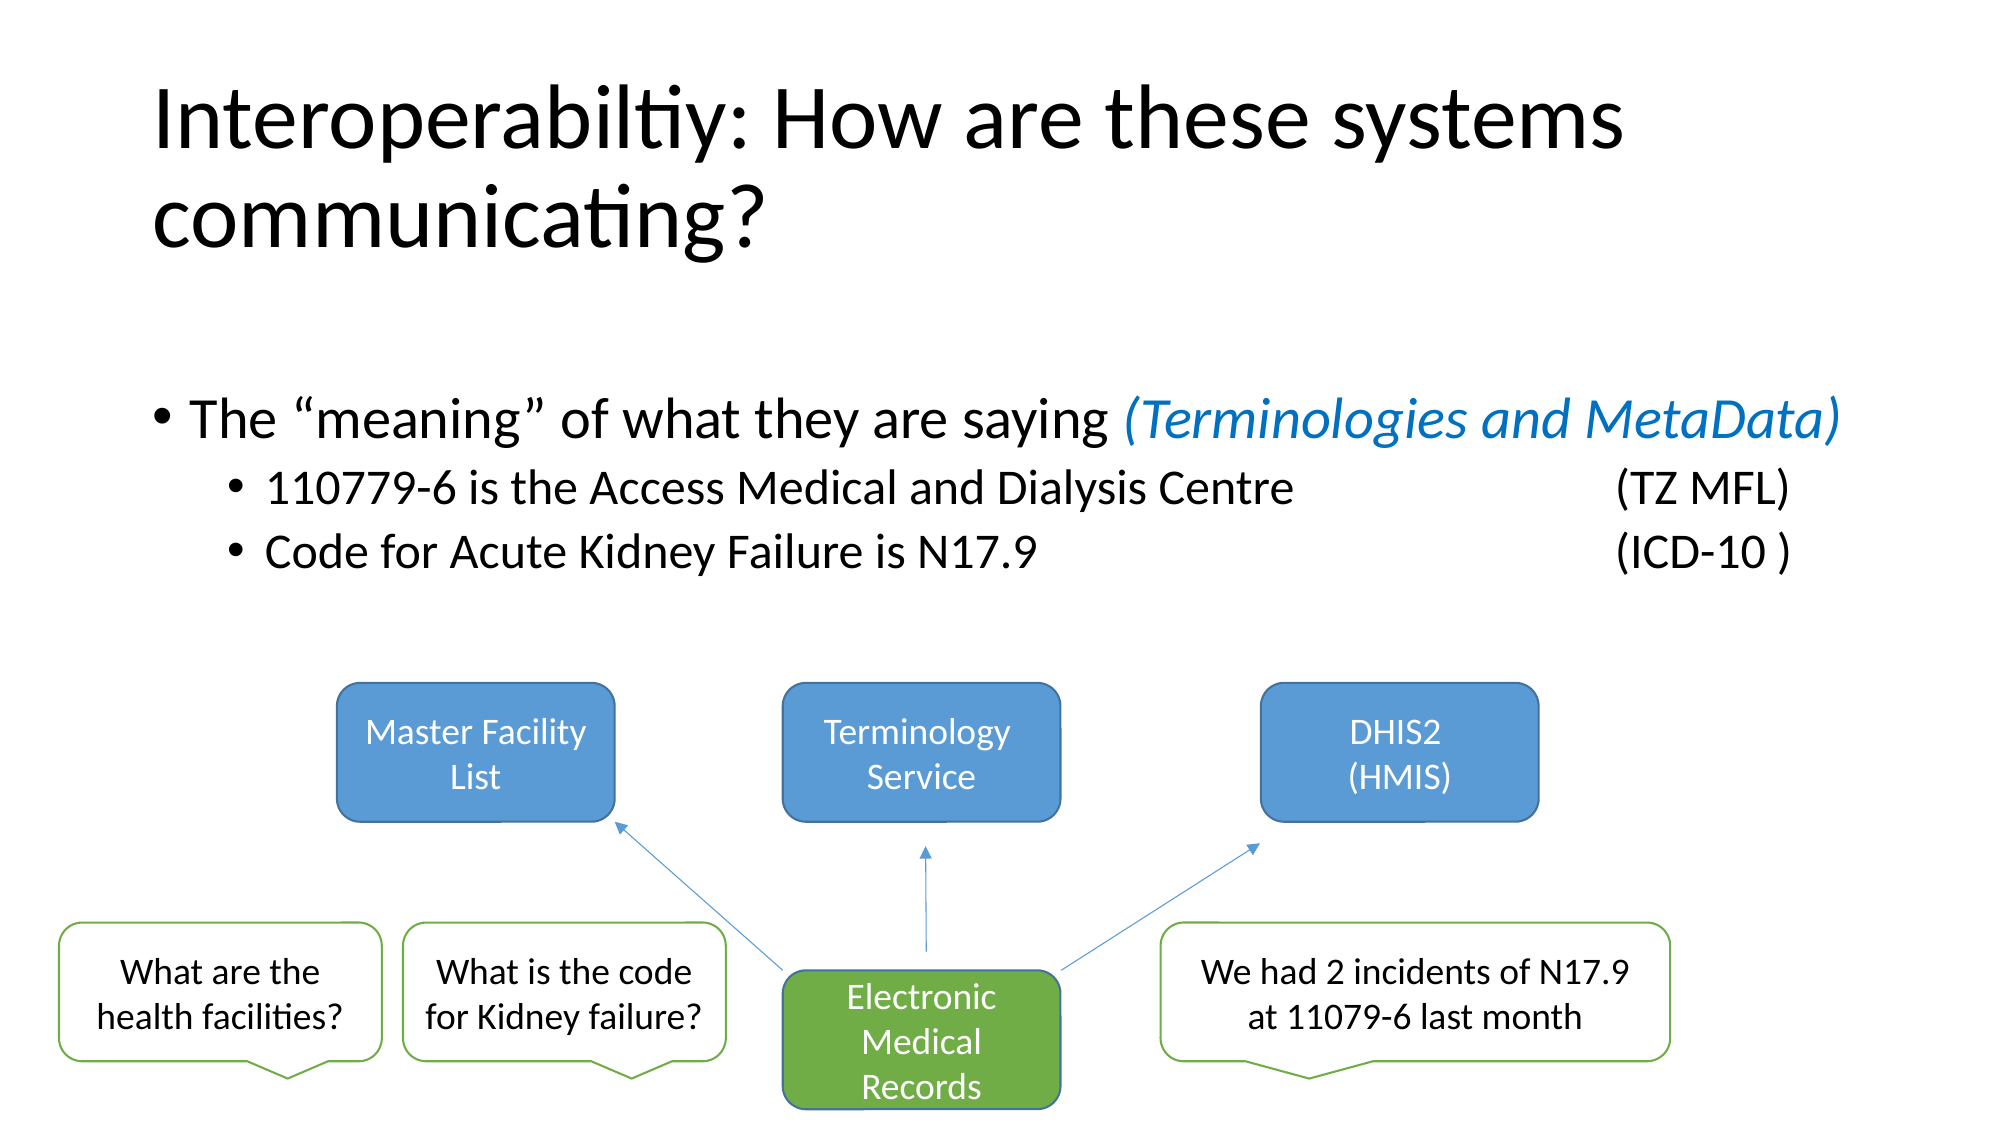

# Interoperabiltiy: How are these systems communicating?

The “meaning” of what they are saying (Terminologies and MetaData)
110779-6 is the Access Medical and Dialysis Centre  		(TZ MFL)
Code for Acute Kidney Failure is N17.9 				(ICD-10 )

DHIS2
(HMIS)
Master Facility List
Terminology
Service
What are the health facilities?
What is the code for Kidney failure?
We had 2 incidents of N17.9 at 11079-6 last month
Electronic Medical Records